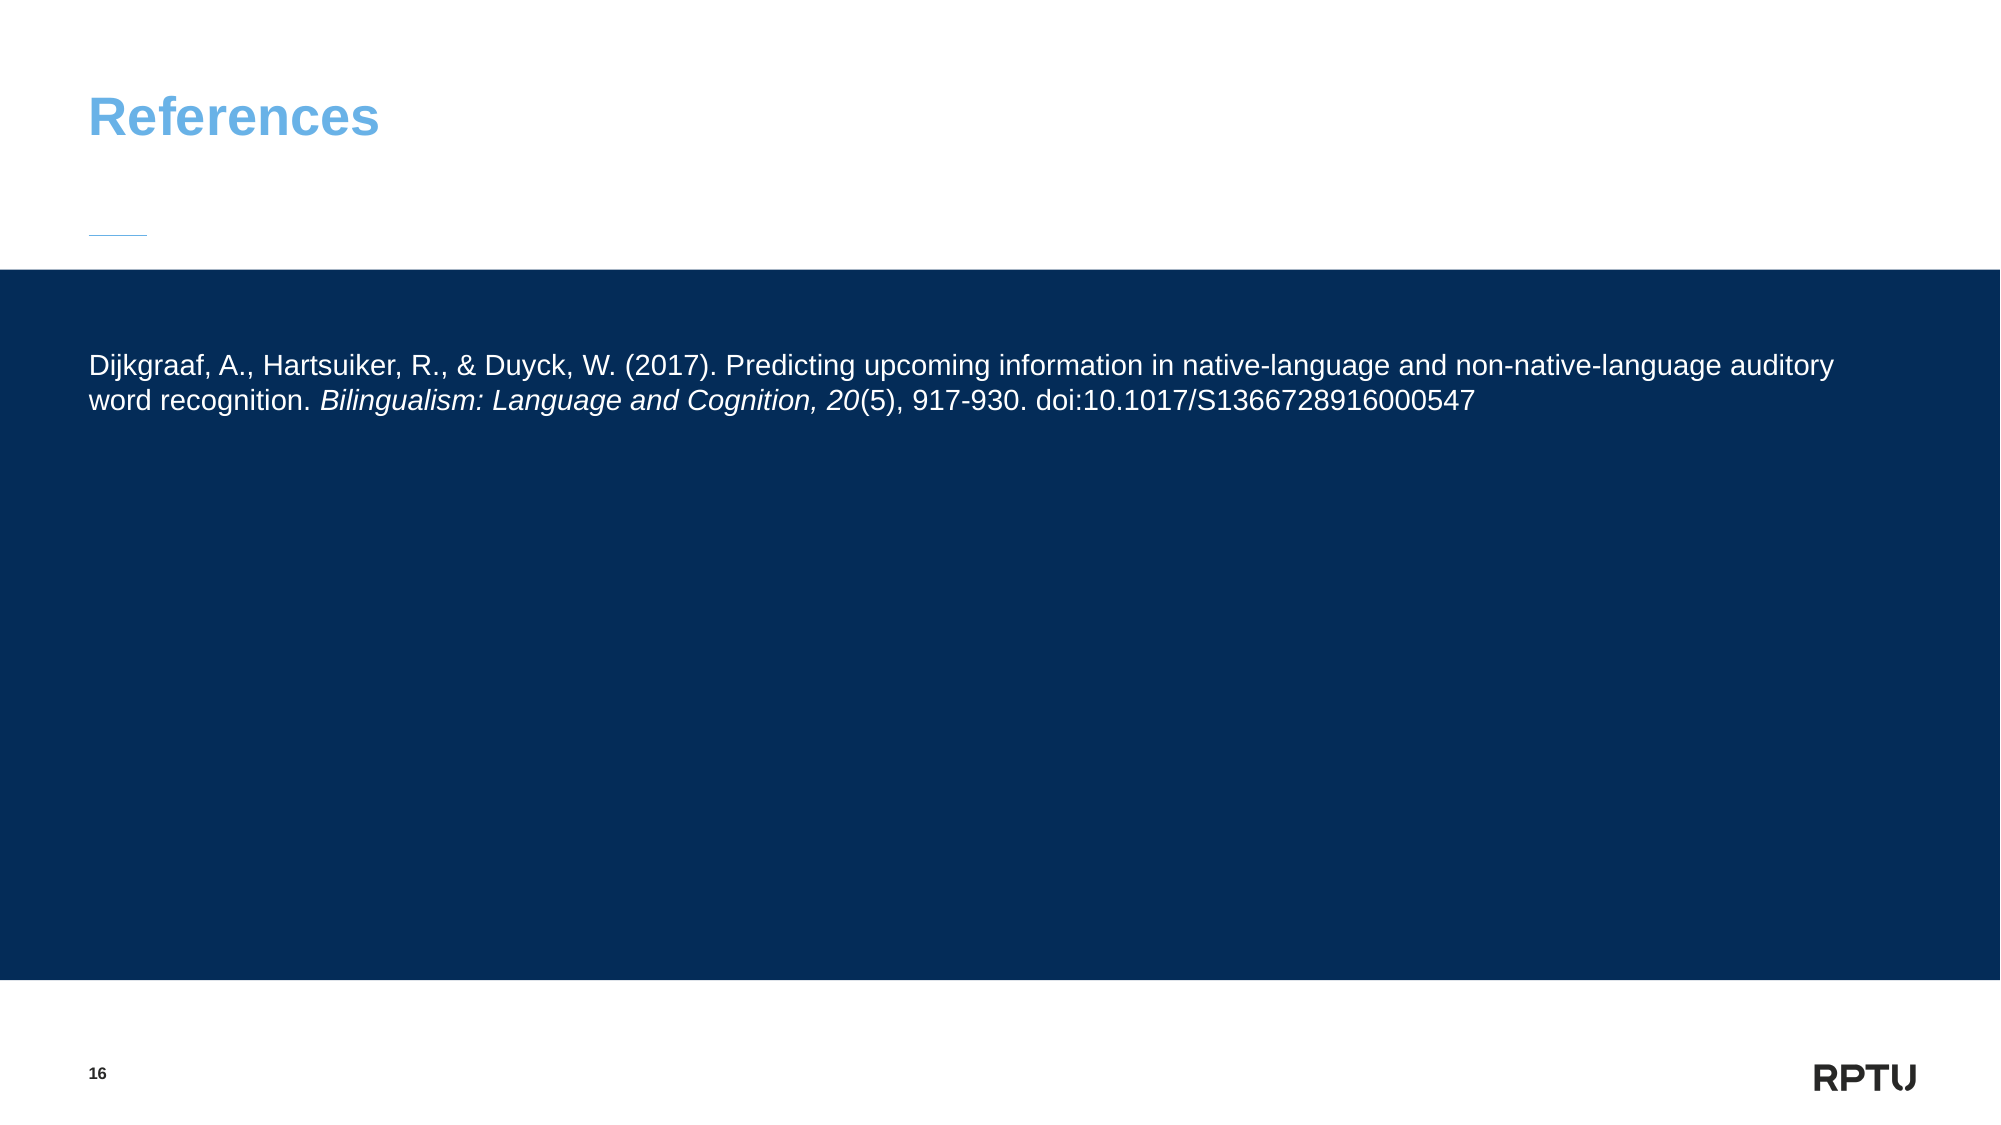

# References

Dijkgraaf, A., Hartsuiker, R., & Duyck, W. (2017). Predicting upcoming information in native-language and non-native-language auditory word recognition. Bilingualism: Language and Cognition, 20(5), 917-930. doi:10.1017/S1366728916000547

16